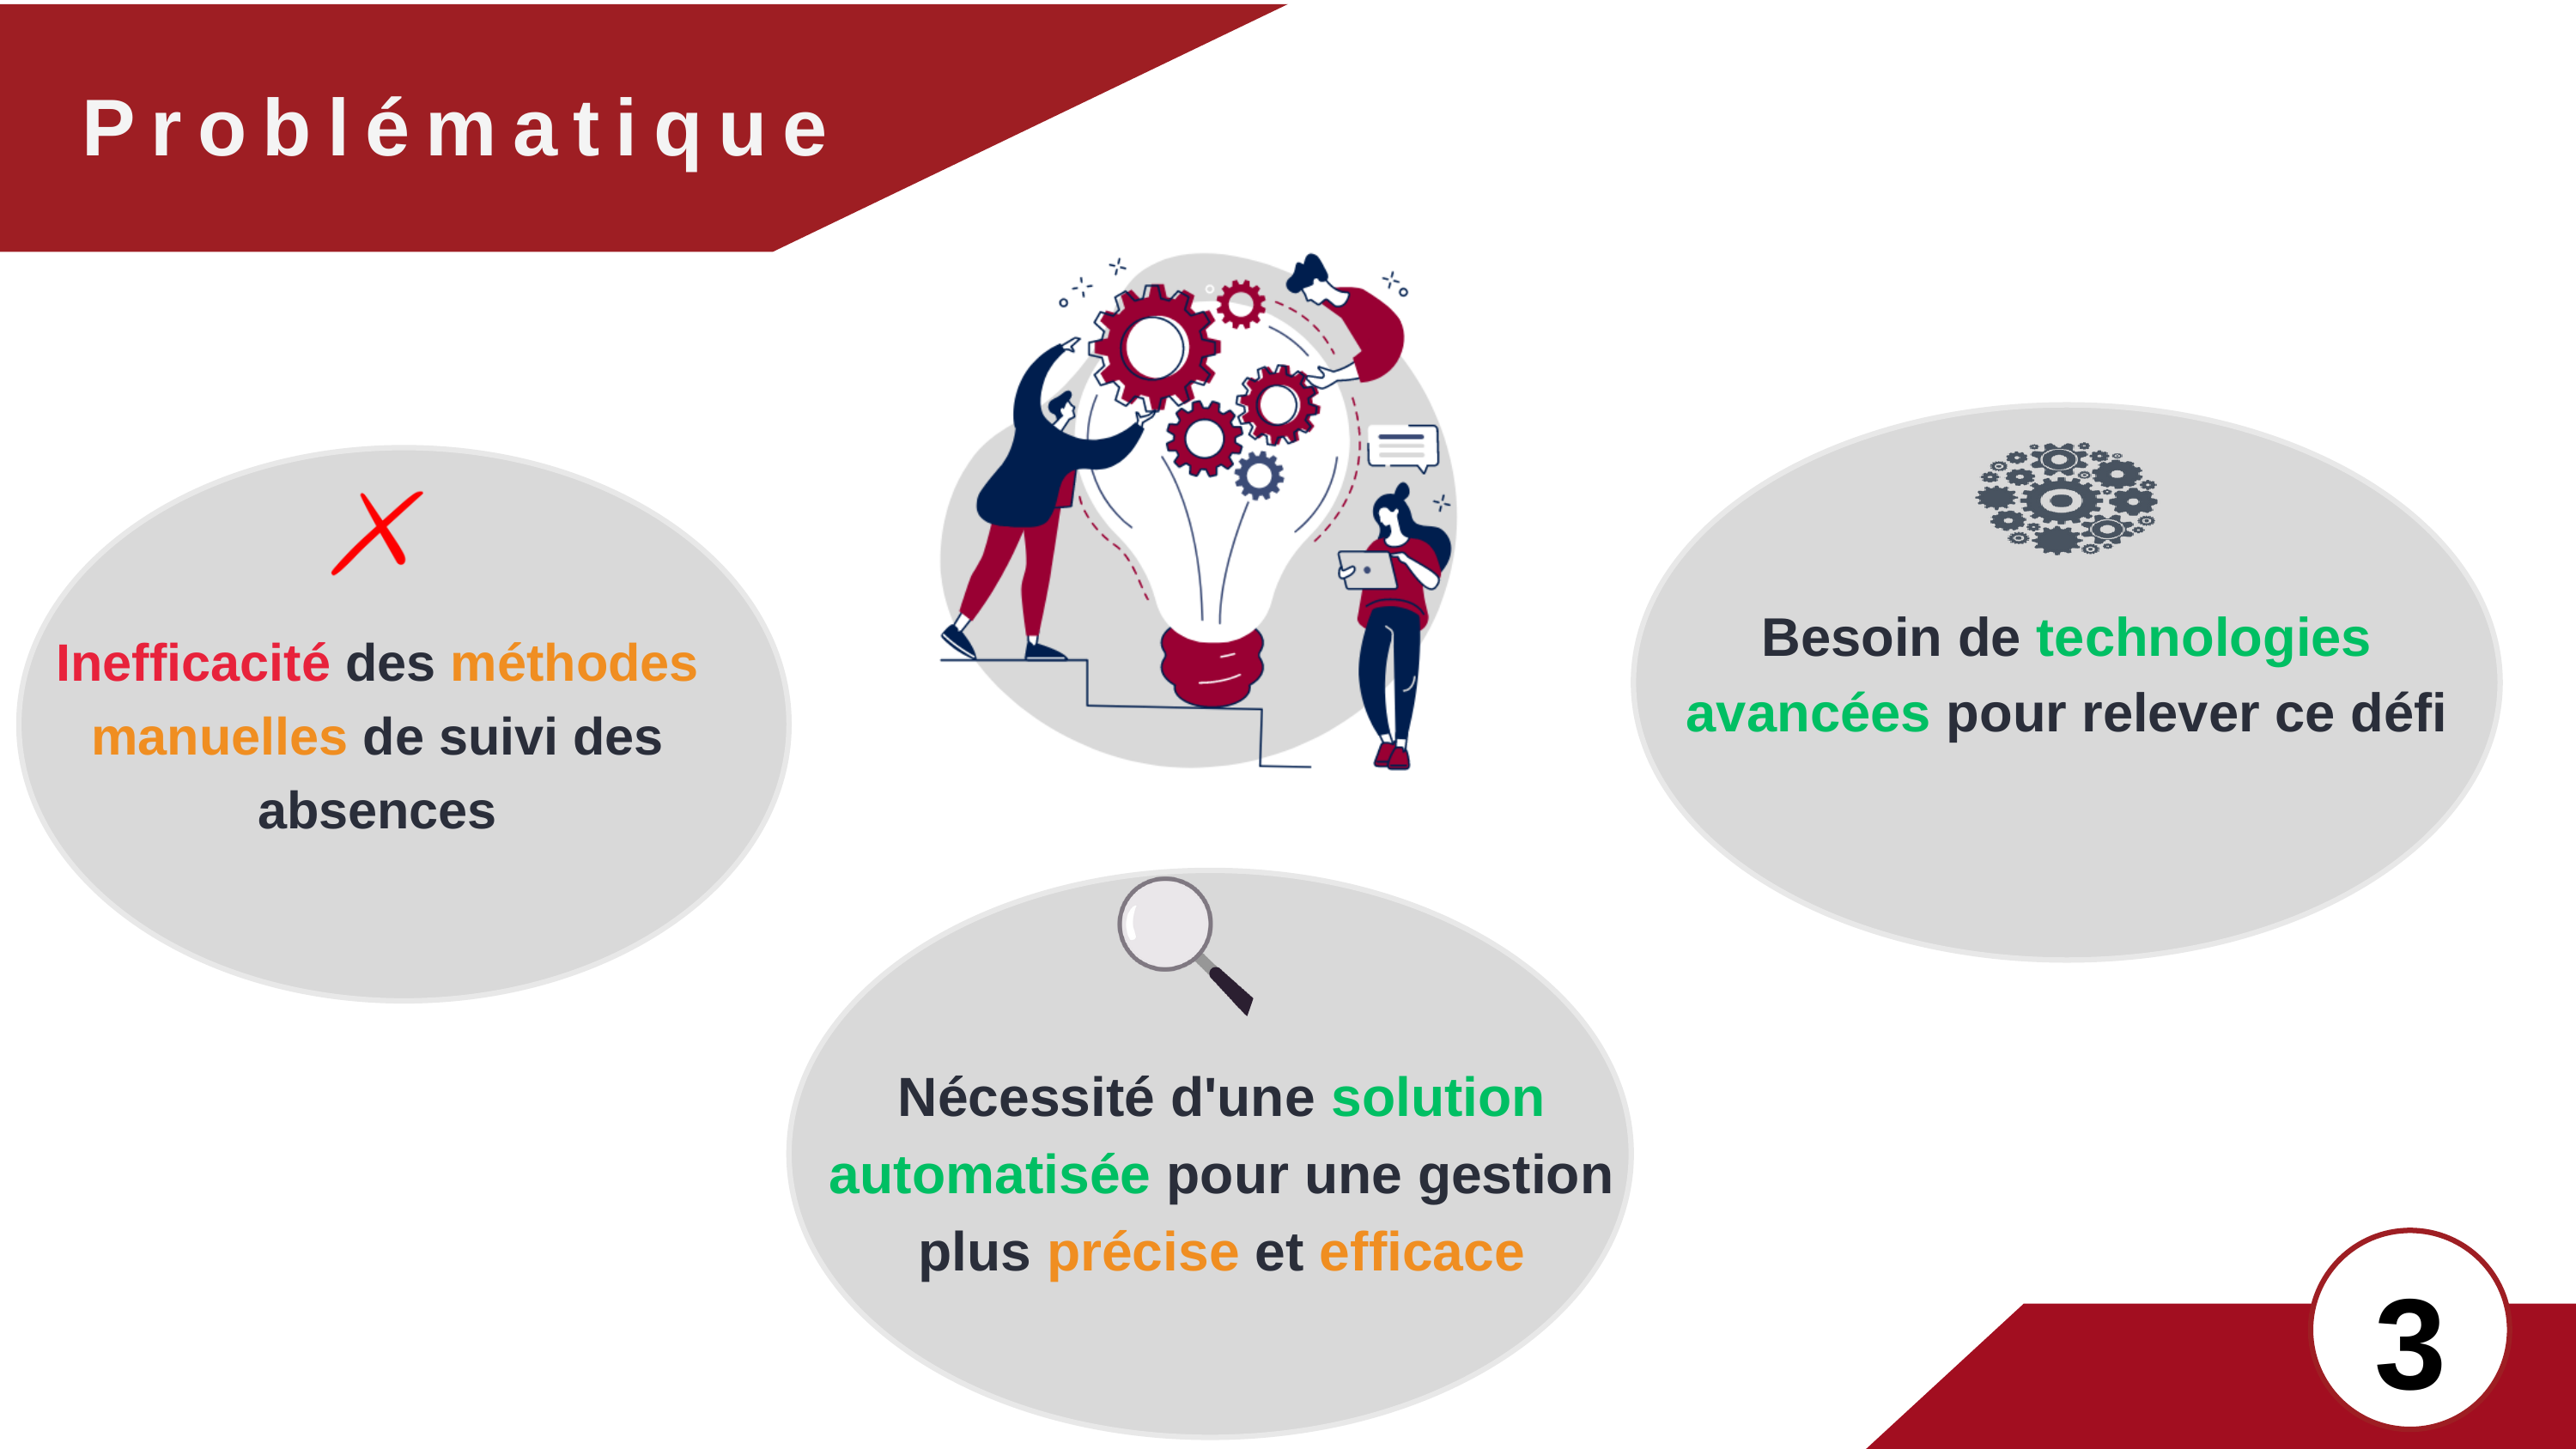

Problématique

Besoin de technologies avancées pour relever ce défi

Inefficacité des méthodes manuelles de suivi des absences

Nécessité d'une solution automatisée pour une gestion plus précise et efficace

3